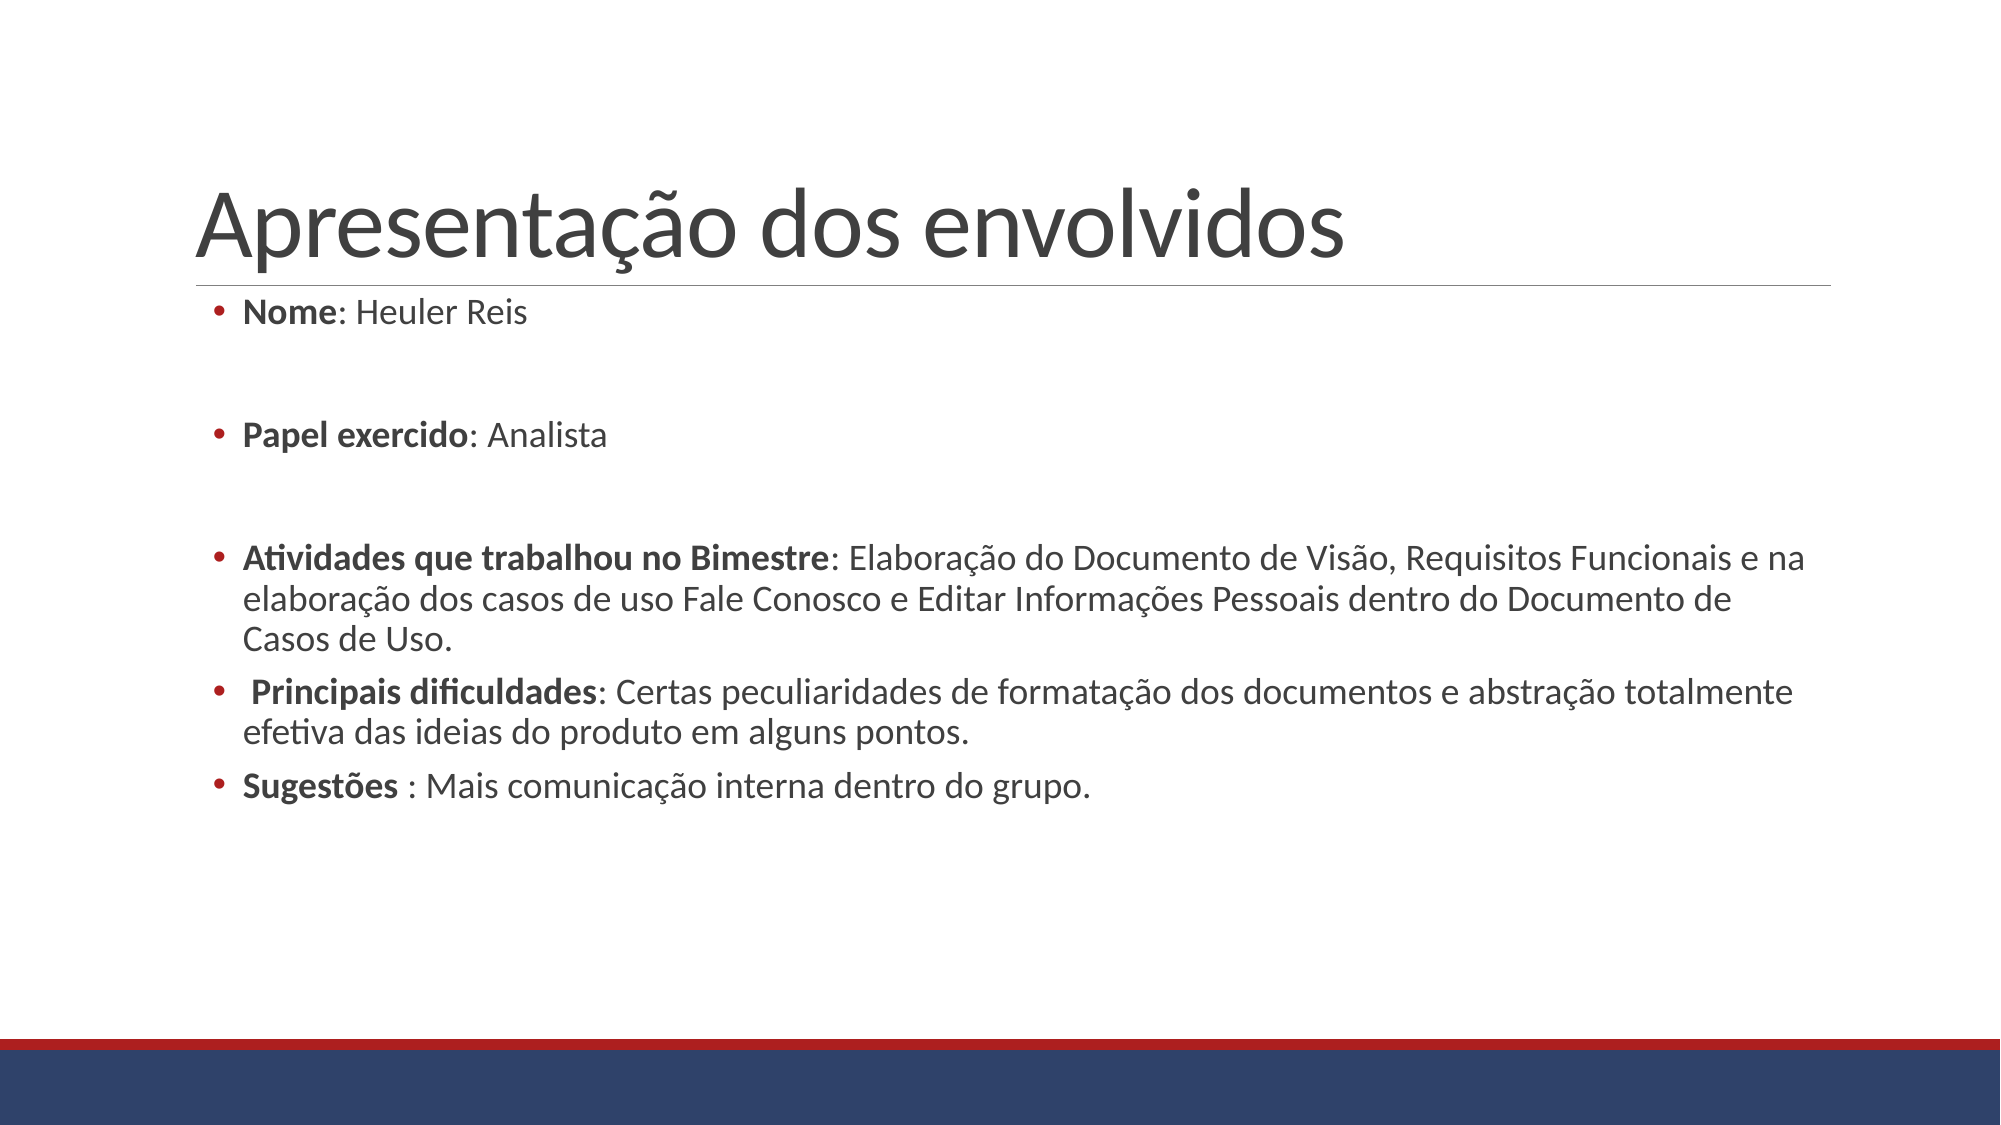

# Apresentação dos envolvidos
Nome: Heuler Reis

Papel exercido: Analista

Atividades que trabalhou no Bimestre: Elaboração do Documento de Visão, Requisitos Funcionais e na elaboração dos casos de uso Fale Conosco e Editar Informações Pessoais dentro do Documento de Casos de Uso.
 Principais dificuldades: Certas peculiaridades de formatação dos documentos e abstração totalmente efetiva das ideias do produto em alguns pontos.
Sugestões : Mais comunicação interna dentro do grupo.